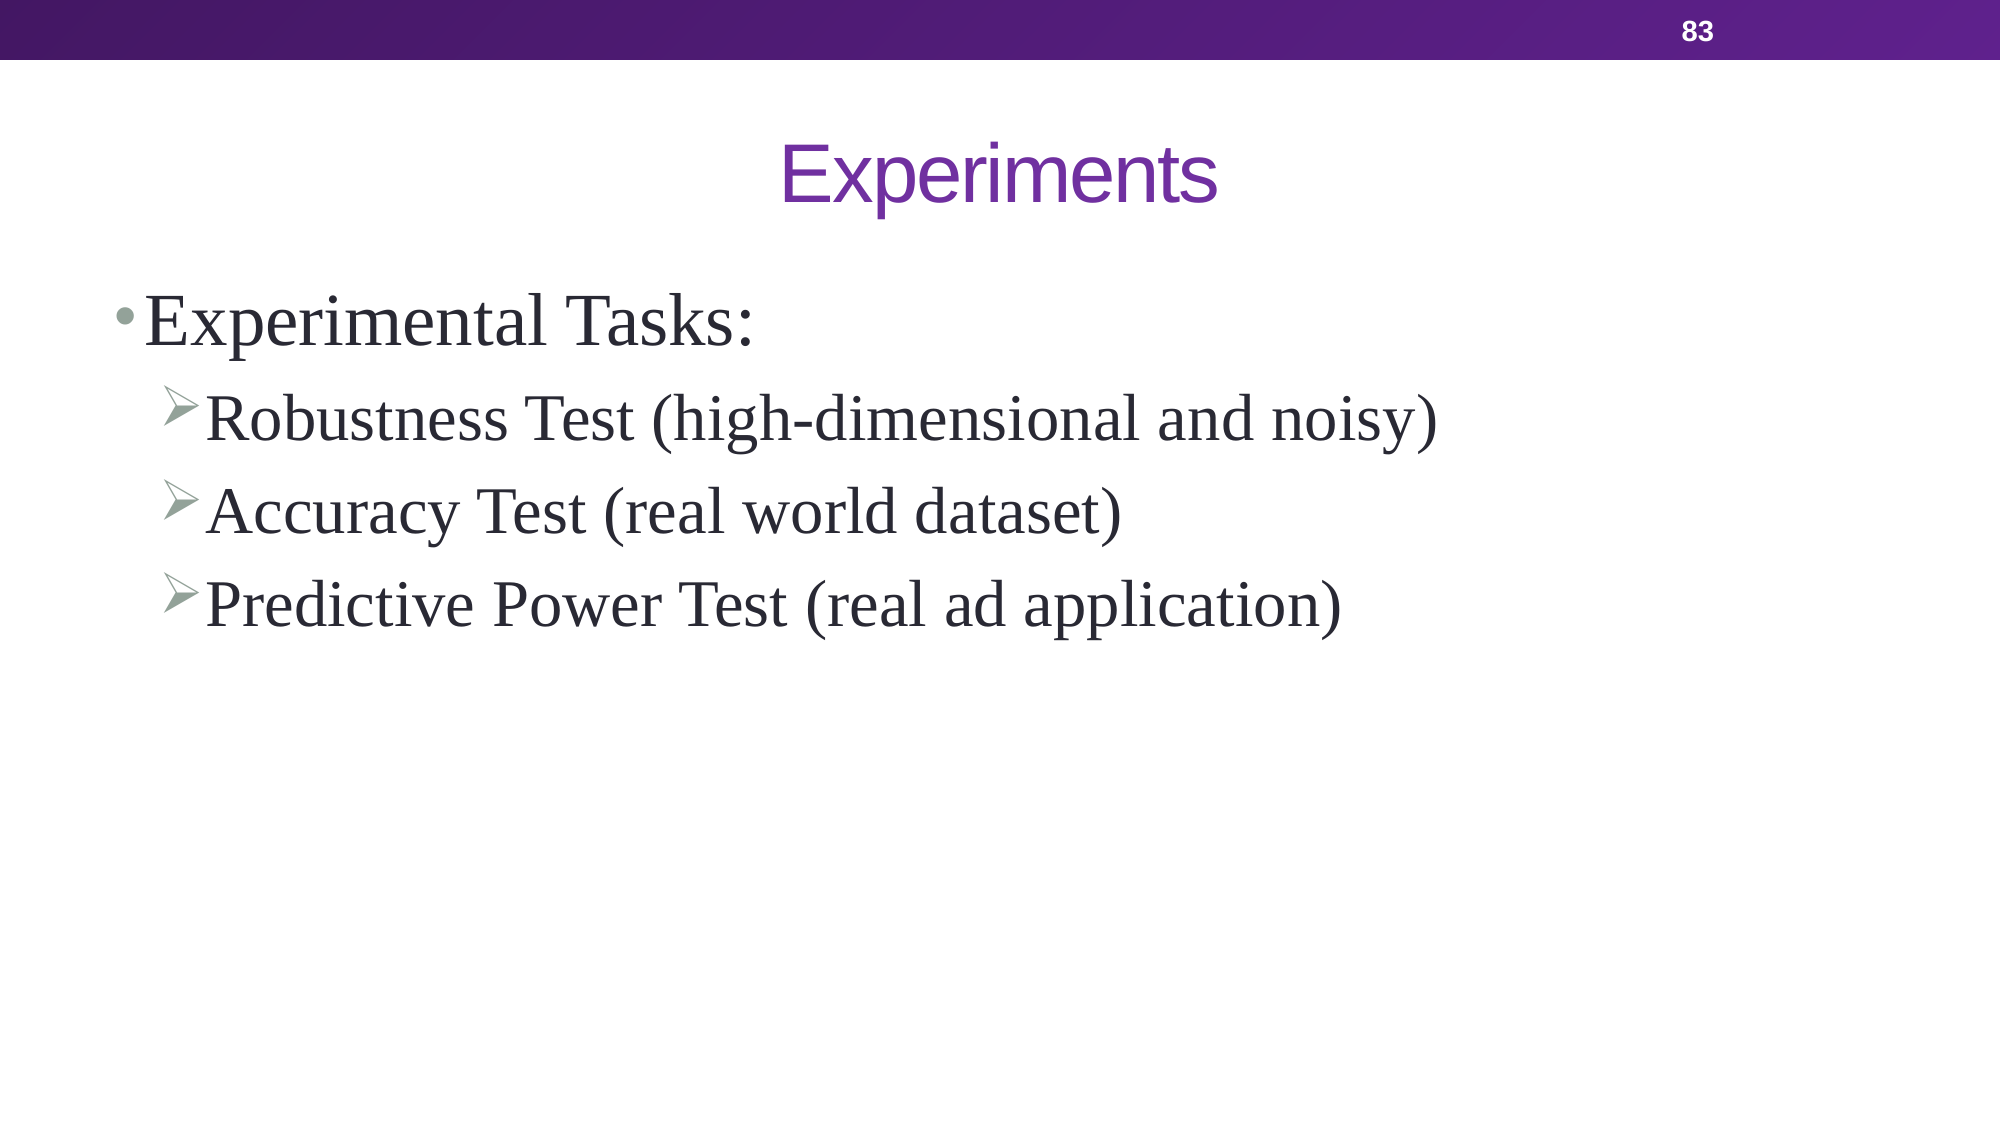

83
# Experiments
Experimental Tasks:
Robustness Test (high-dimensional and noisy)
Accuracy Test (real world dataset)
Predictive Power Test (real ad application)